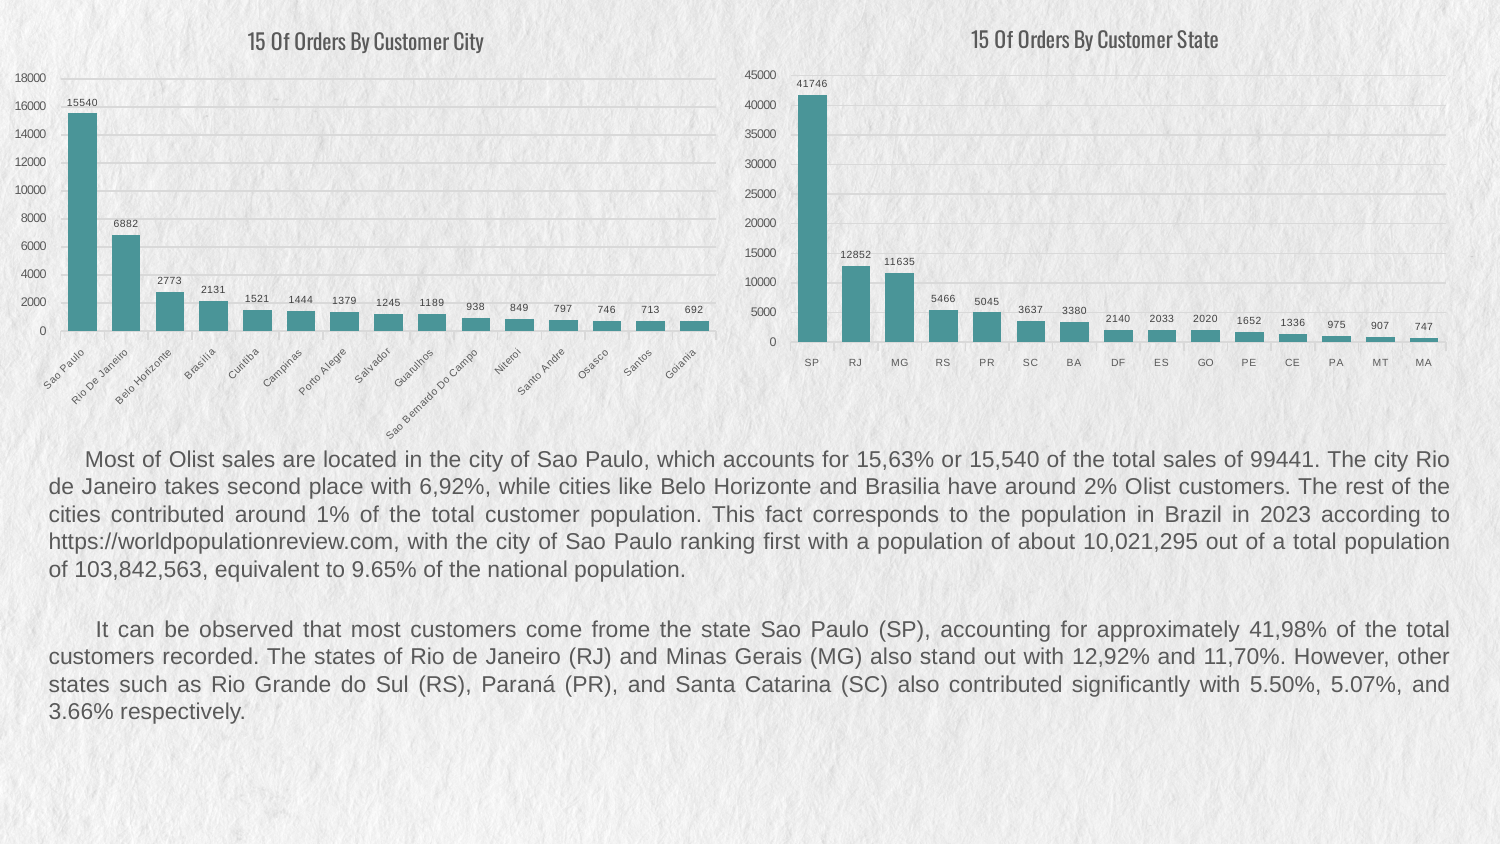

### Chart: 15 Of Orders By Customer City

| Category | Customer City |
|---|---|
| Sao Paulo | 15540.0 |
| Rio De Janeiro | 6882.0 |
| Belo Horizonte | 2773.0 |
| Brasilia | 2131.0 |
| Curitiba | 1521.0 |
| Campinas | 1444.0 |
| Porto Alegre | 1379.0 |
| Salvador | 1245.0 |
| Guarulhos | 1189.0 |
| Sao Bernardo Do Campo | 938.0 |
| Niteroi | 849.0 |
| Santo Andre | 797.0 |
| Osasco | 746.0 |
| Santos | 713.0 |
| Goiania | 692.0 |

### Chart: 15 Of Orders By Customer State

| Category | Customer State |
|---|---|
| SP | 41746.0 |
| RJ | 12852.0 |
| MG | 11635.0 |
| RS | 5466.0 |
| PR | 5045.0 |
| SC | 3637.0 |
| BA | 3380.0 |
| DF | 2140.0 |
| ES | 2033.0 |
| GO | 2020.0 |
| PE | 1652.0 |
| CE | 1336.0 |
| PA | 975.0 |
| MT | 907.0 |
| MA | 747.0 |
     Most of Olist sales are located in the city of Sao Paulo, which accounts for 15,63% or 15,540 of the total sales of 99441. The city Rio de Janeiro takes second place with 6,92%, while cities like Belo Horizonte and Brasilia have around 2% Olist customers. The rest of the cities contributed around 1% of the total customer population. This fact corresponds to the population in Brazil in 2023 according to https://worldpopulationreview.com, with the city of Sao Paulo ranking first with a population of about 10,021,295 out of a total population of 103,842,563, equivalent to 9.65% of the national population.

     It can be observed that most customers come frome the state Sao Paulo (SP), accounting for approximately 41,98% of the total customers recorded. The states of Rio de Janeiro (RJ) and Minas Gerais (MG) also stand out with 12,92% and 11,70%. However, other states such as Rio Grande do Sul (RS), Paraná (PR), and Santa Catarina (SC) also contributed significantly with 5.50%, 5.07%, and 3.66% respectively.